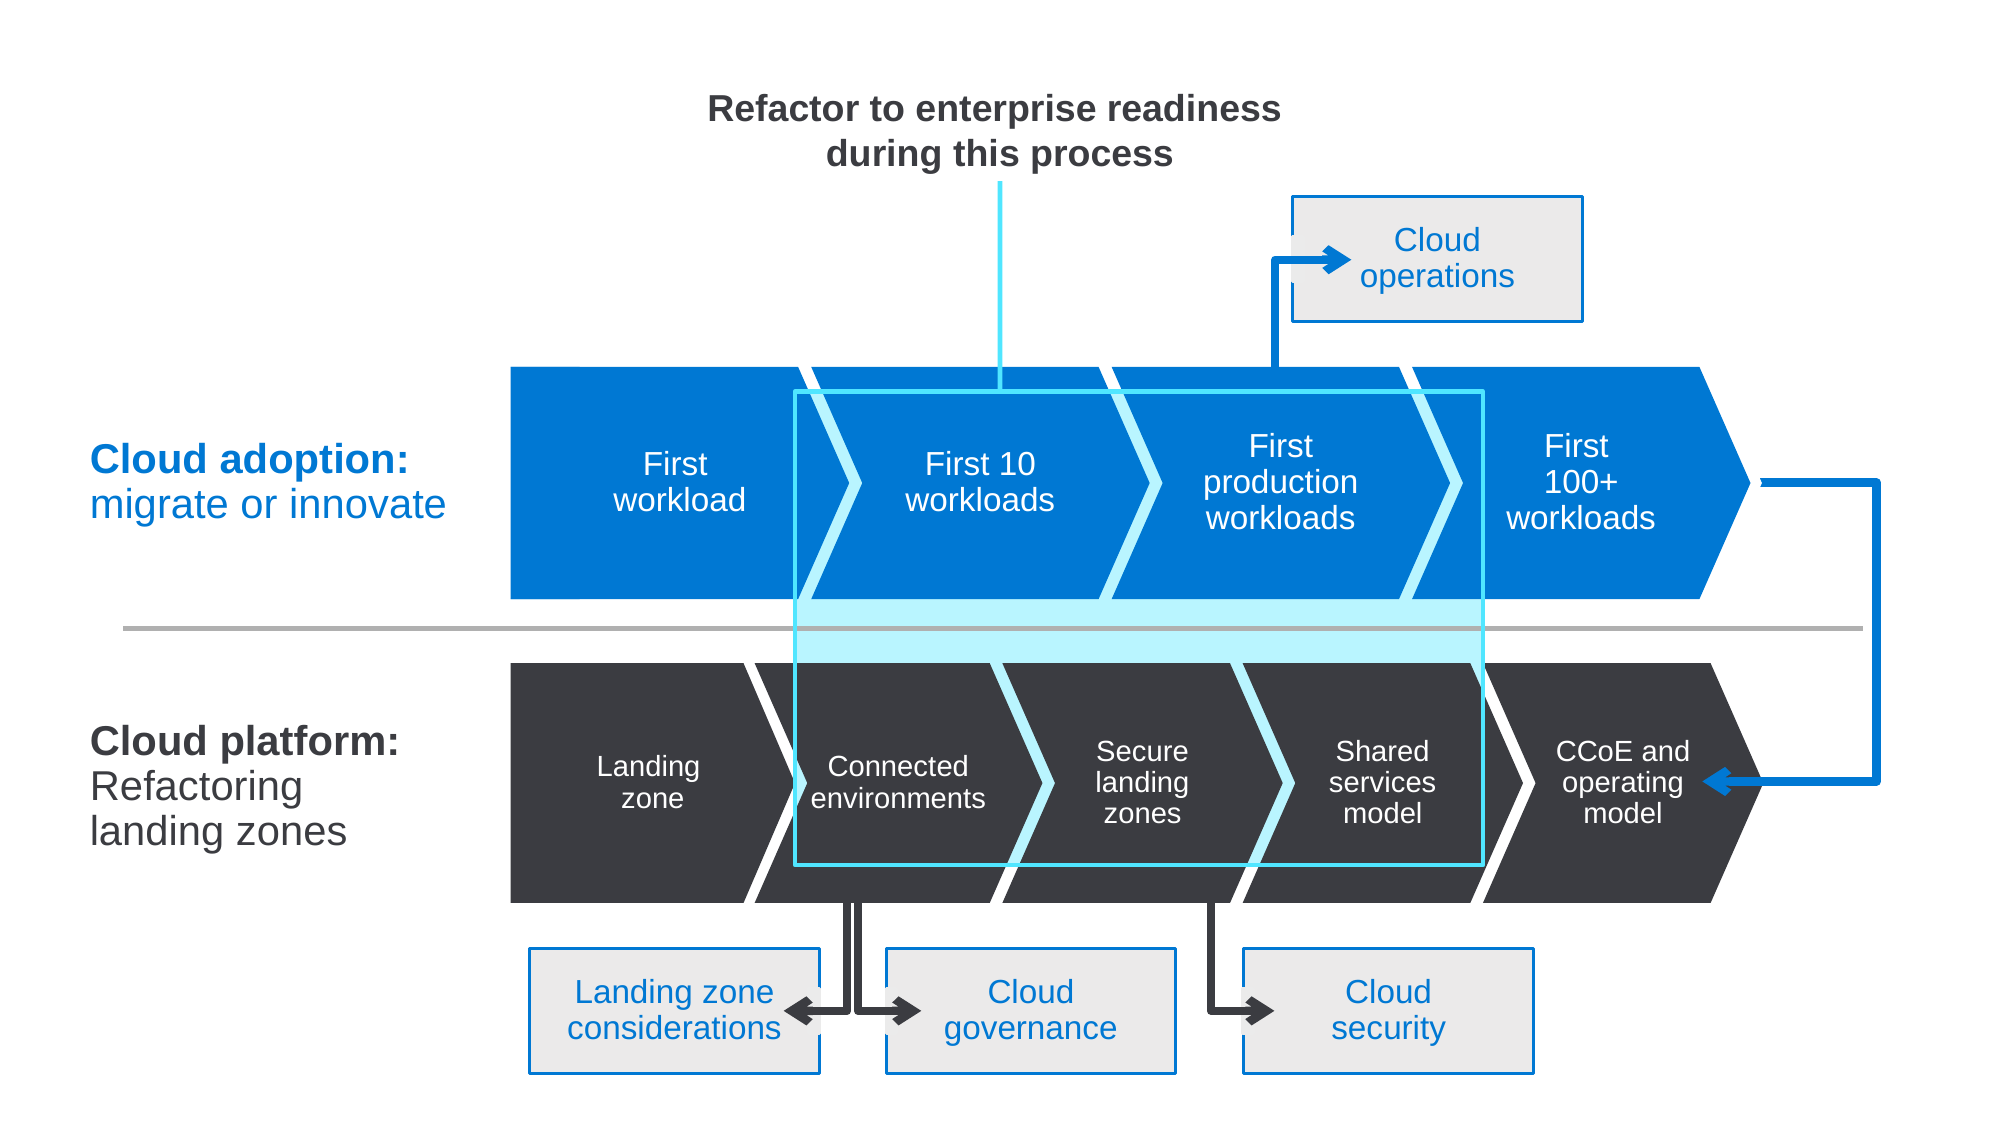

Refactor to enterprise readiness
during this process
Cloud operations

First
workload
First 10 workloads
First production workloads
First
100+ workloads

Cloud adoption: migrate or innovate

Landing
zone
Connected environments
Secure landing zones
Shared services model
CCoE and operating model
Cloud platform:
Refactoring
landing zones
Landing zone
considerations

Cloud
governance

Cloud
security